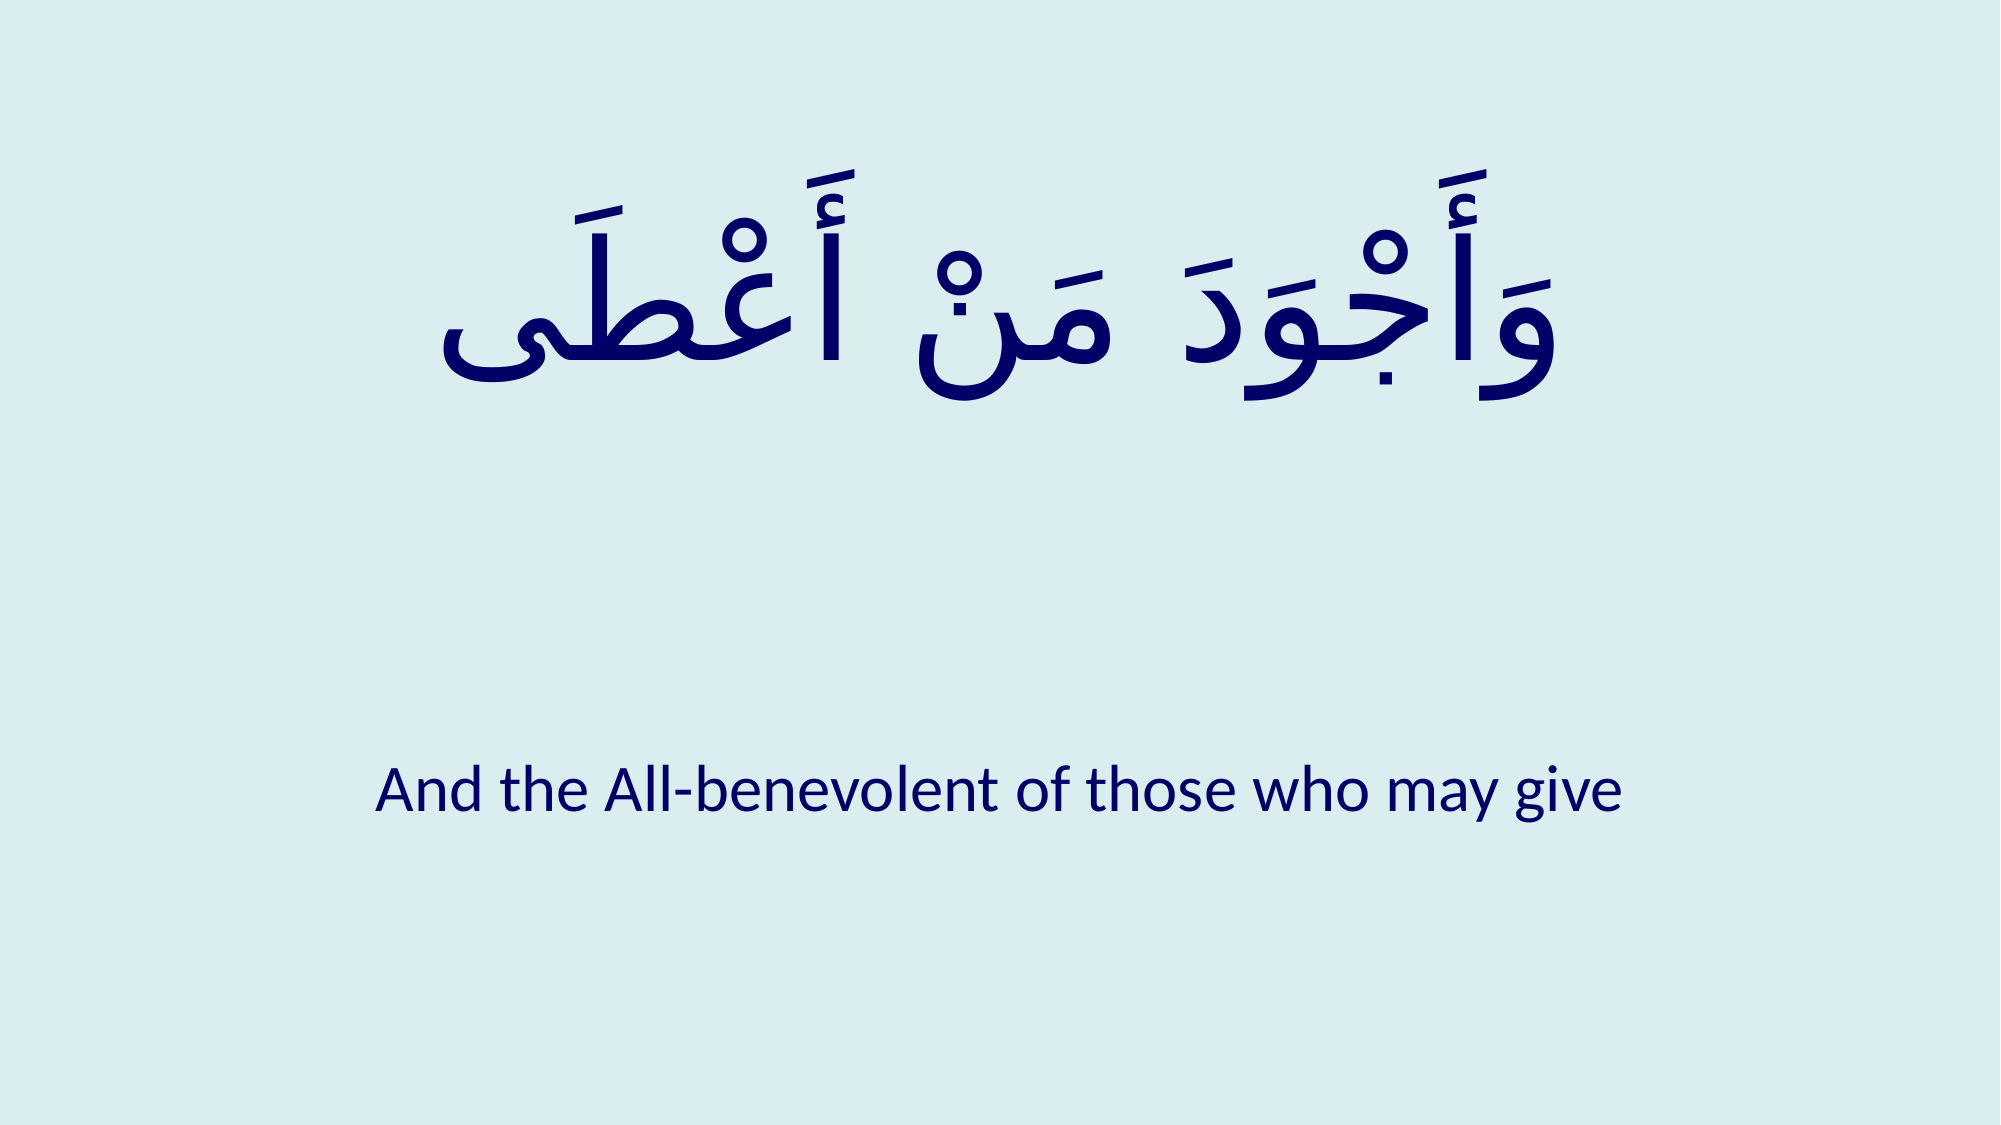

# وَأَجْوَدَ مَنْ أَعْطَى
And the All-benevolent of those who may give